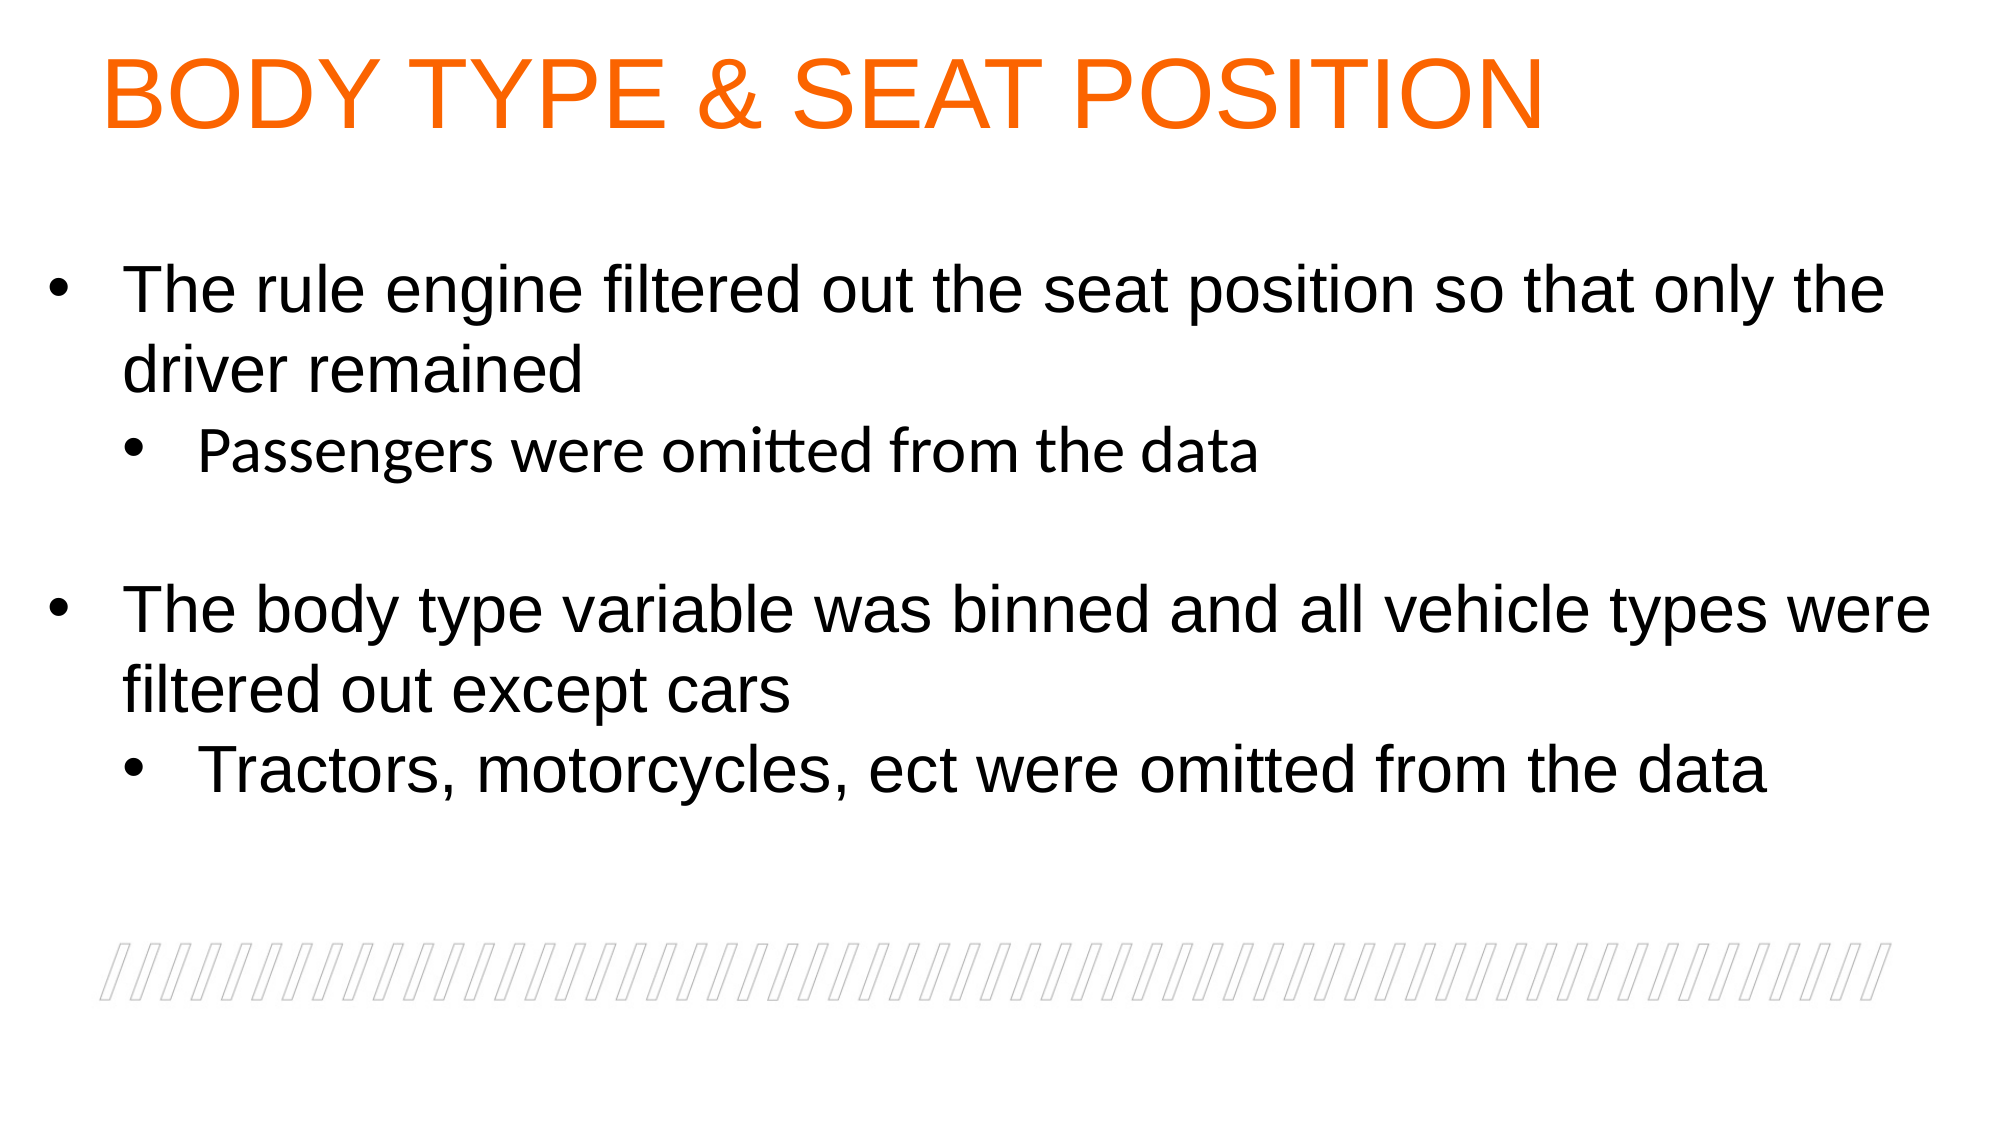

BODY TYPE & SEAT POSITION
The rule engine filtered out the seat position so that only the driver remained
Passengers were omitted from the data

The body type variable was binned and all vehicle types were filtered out except cars
Tractors, motorcycles, ect were omitted from the data